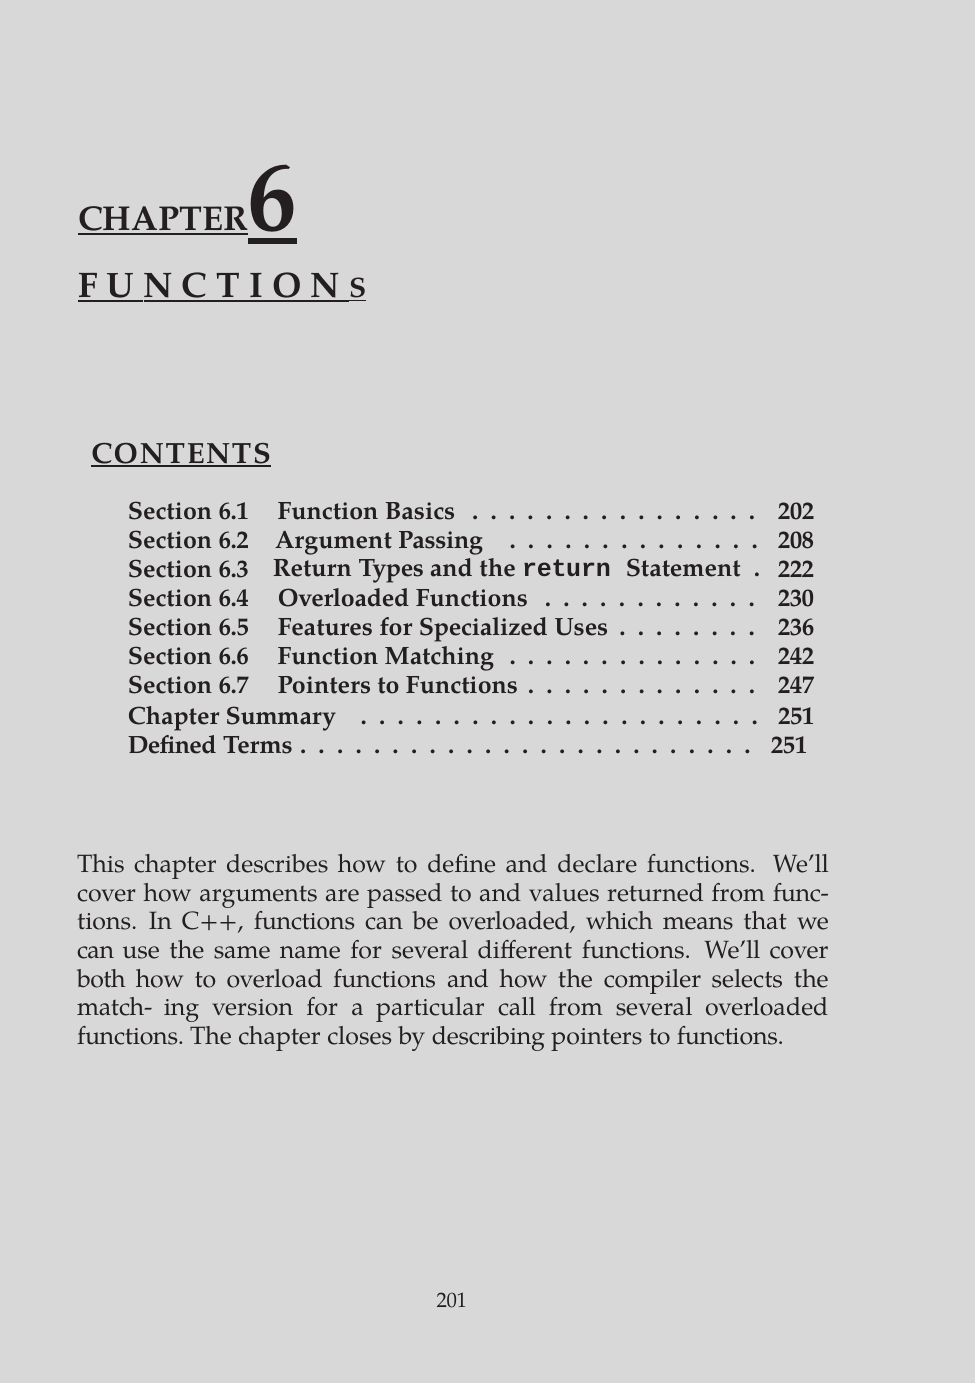

# C	H	A	P	T	E	R	6
F U N C T I O N S
Contents
| Section 6.1 | Function Basics . . . . . . . . . . . . . . . . | 202 |
| --- | --- | --- |
| Section 6.2 | Argument Passing . . . . . . . . . . . . . . | 208 |
| Section 6.3 | Return Types and the return Statement . | 222 |
| Section 6.4 | Overloaded Functions . . . . . . . . . . . . | 230 |
| Section 6.5 | Features for Specialized Uses . . . . . . . . | 236 |
| Section 6.6 | Function Matching . . . . . . . . . . . . . . | 242 |
| Section 6.7 | Pointers to Functions . . . . . . . . . . . . . | 247 |
Chapter Summary	. . . . . . . . . . . . . . . . . . . . . .  251
Defined Terms . . . . . . . . . . . . . . . . . . . . . . . . .  251
This chapter describes how to define and declare functions. We’ll cover how arguments are passed to and values returned from func- tions. In C++, functions can be overloaded, which means that we can use the same name for several different functions. We’ll cover both how to overload functions and how the compiler selects the match- ing version for a particular call from several overloaded functions. The chapter closes by describing pointers to functions.
201